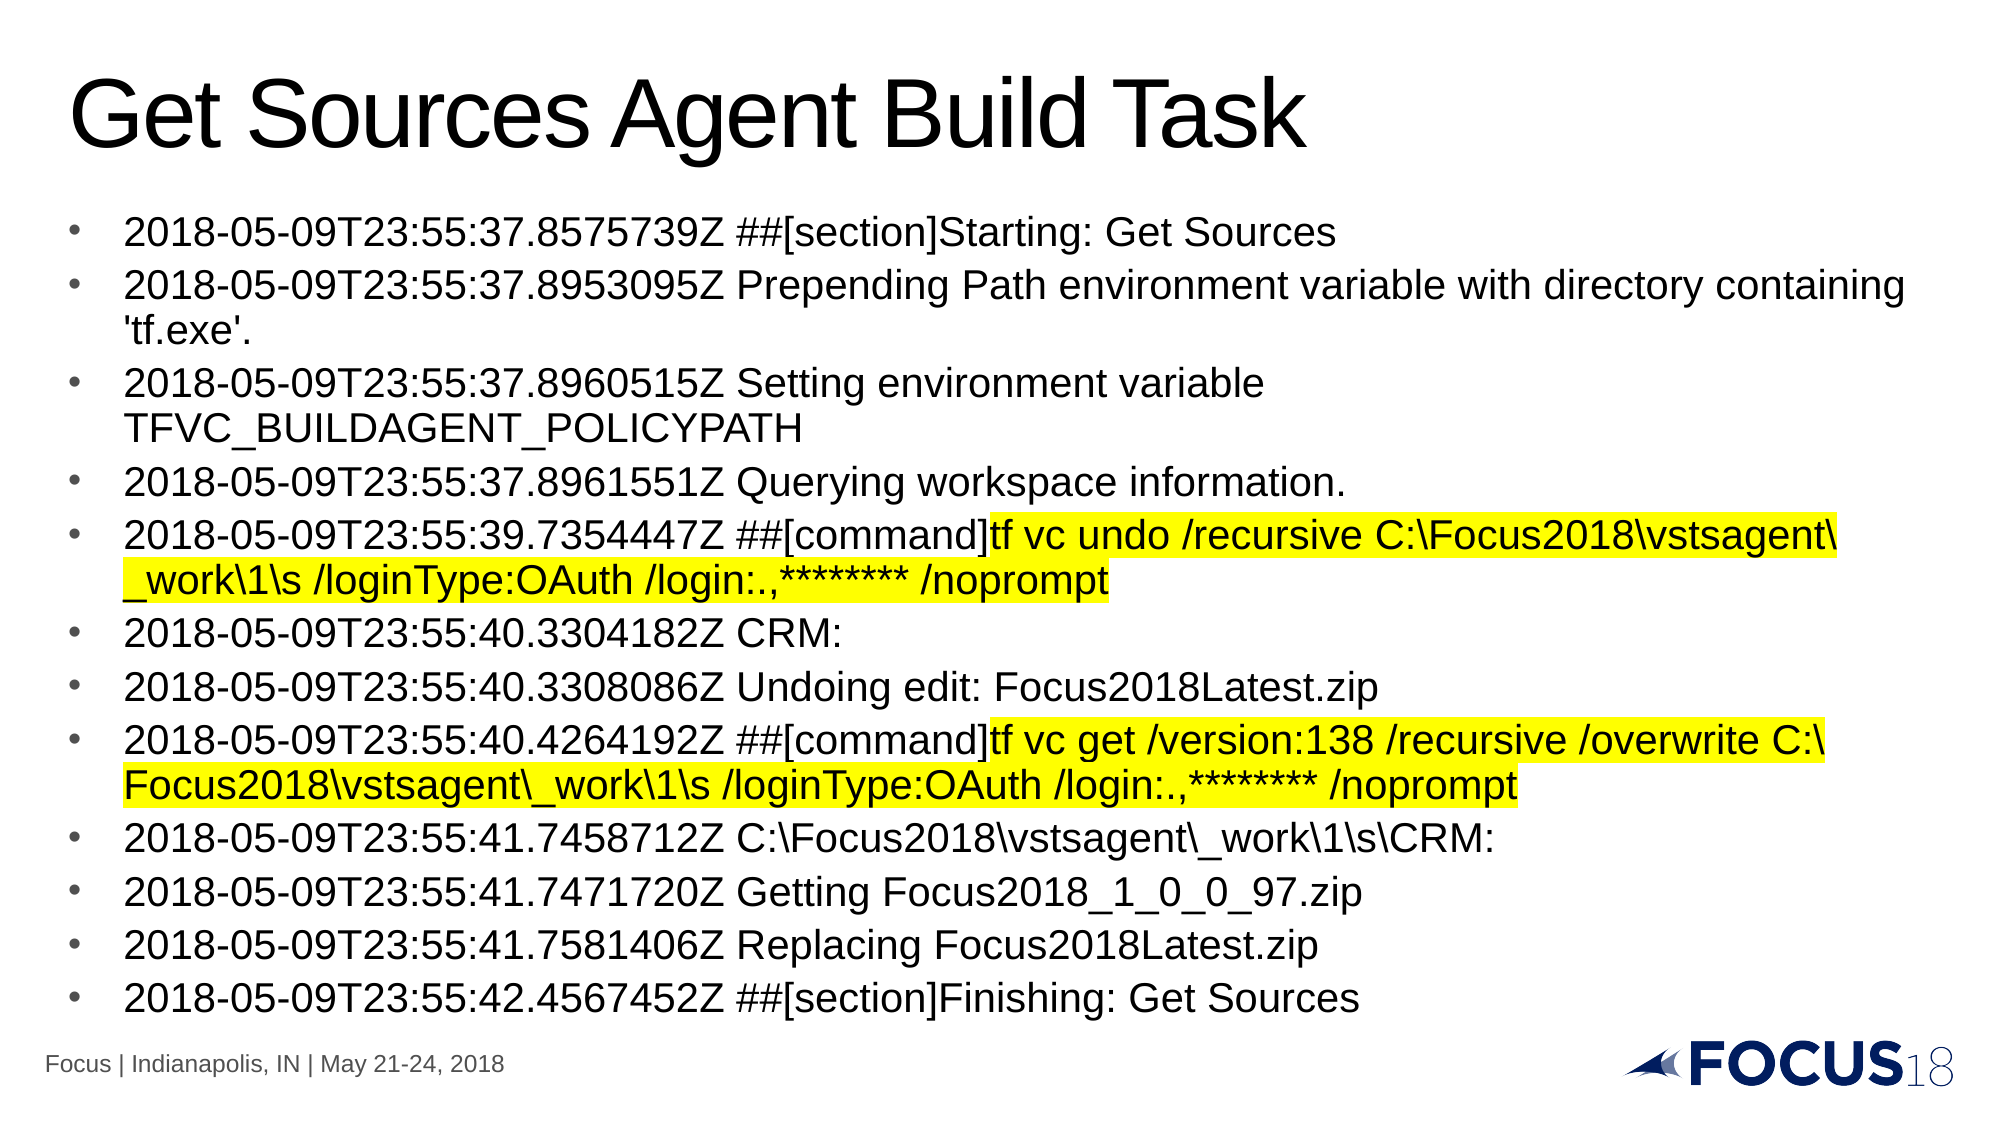

# Get Sources Agent Build Task
2018-05-09T23:55:37.8575739Z ##[section]Starting: Get Sources
2018-05-09T23:55:37.8953095Z Prepending Path environment variable with directory containing 'tf.exe'.
2018-05-09T23:55:37.8960515Z Setting environment variable TFVC_BUILDAGENT_POLICYPATH
2018-05-09T23:55:37.8961551Z Querying workspace information.
2018-05-09T23:55:39.7354447Z ##[command]tf vc undo /recursive C:\Focus2018\vstsagent\_work\1\s /loginType:OAuth /login:.,******** /noprompt
2018-05-09T23:55:40.3304182Z CRM:
2018-05-09T23:55:40.3308086Z Undoing edit: Focus2018Latest.zip
2018-05-09T23:55:40.4264192Z ##[command]tf vc get /version:138 /recursive /overwrite C:\Focus2018\vstsagent\_work\1\s /loginType:OAuth /login:.,******** /noprompt
2018-05-09T23:55:41.7458712Z C:\Focus2018\vstsagent\_work\1\s\CRM:
2018-05-09T23:55:41.7471720Z Getting Focus2018_1_0_0_97.zip
2018-05-09T23:55:41.7581406Z Replacing Focus2018Latest.zip
2018-05-09T23:55:42.4567452Z ##[section]Finishing: Get Sources